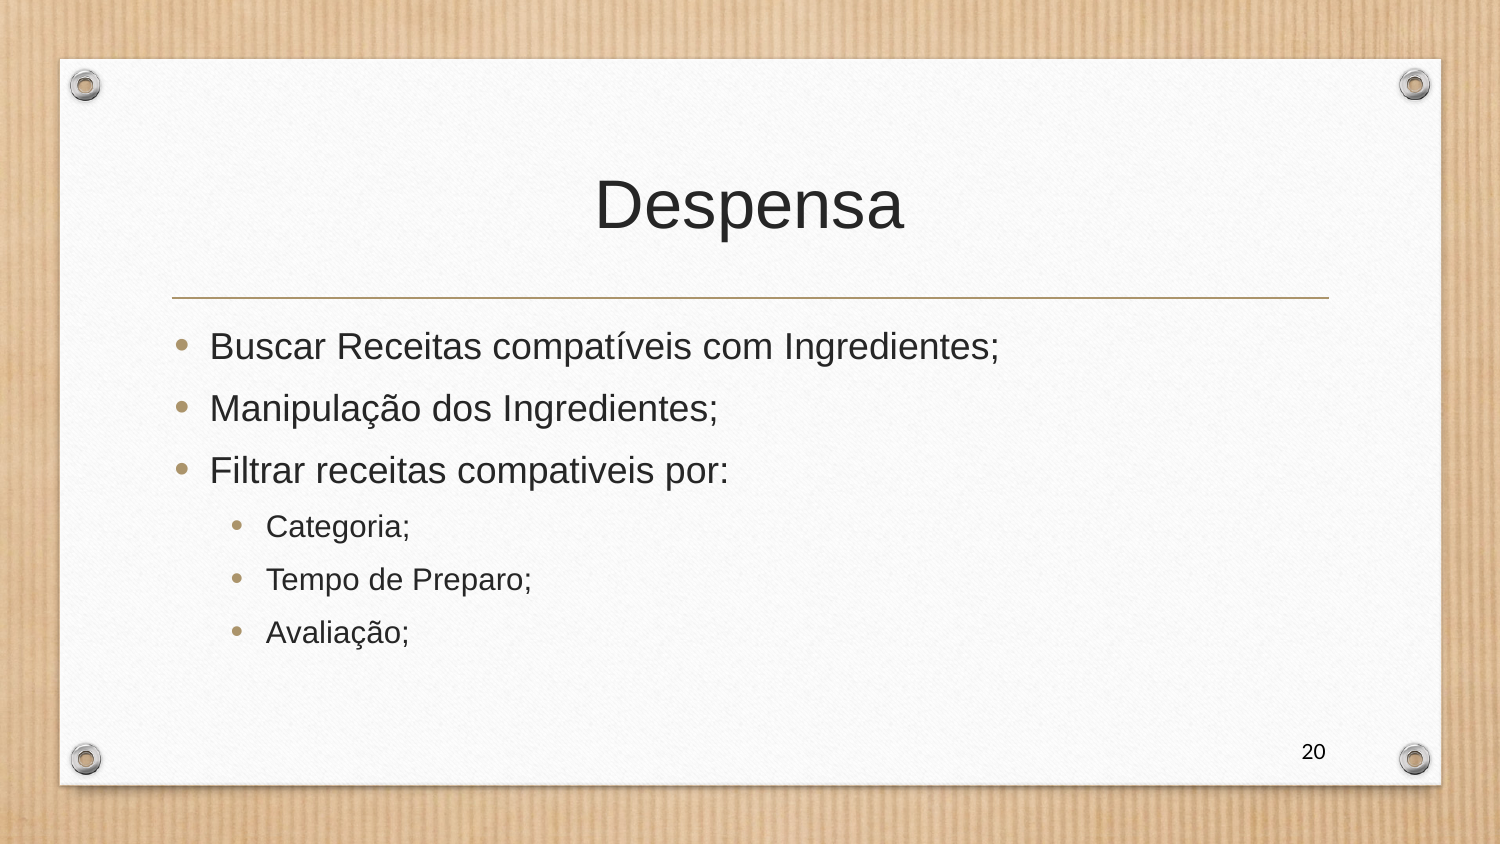

# Despensa
Buscar Receitas compatíveis com Ingredientes;
Manipulação dos Ingredientes;
Filtrar receitas compativeis por:
Categoria;
Tempo de Preparo;
Avaliação;
20